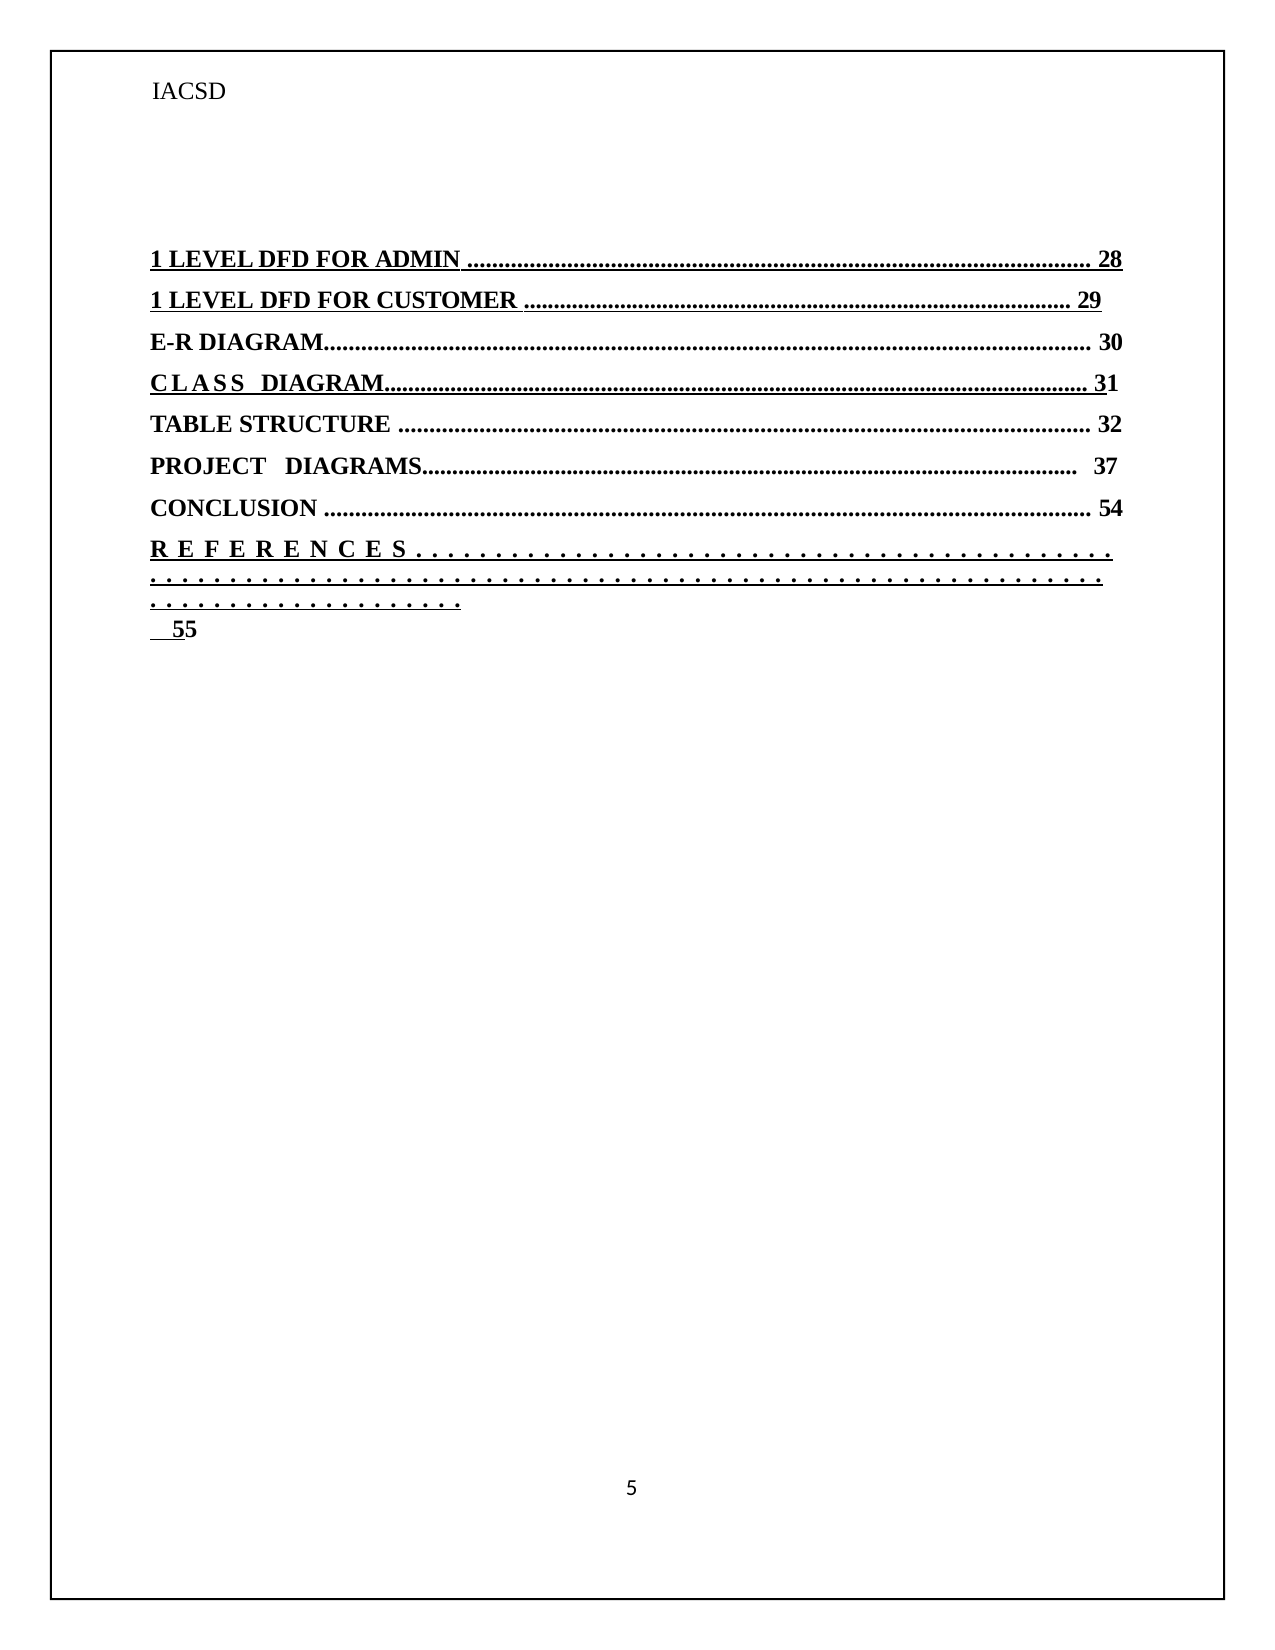

IACSD
1 LEVEL DFD FOR ADMIN .................................................................................................... 28
1 LEVEL DFD FOR CUSTOMER ........................................................................................... 29
E-R DIAGRAM........................................................................................................................... 30
CLASS  DIAGRAM..................................................................................................................... 31
TABLE STRUCTURE ............................................................................................................... 32
PROJECT  DIAGRAMS............................................................................................................. 37
CONCLUSION ........................................................................................................................... 54
REFERENCES............................................................................................................................  55
5